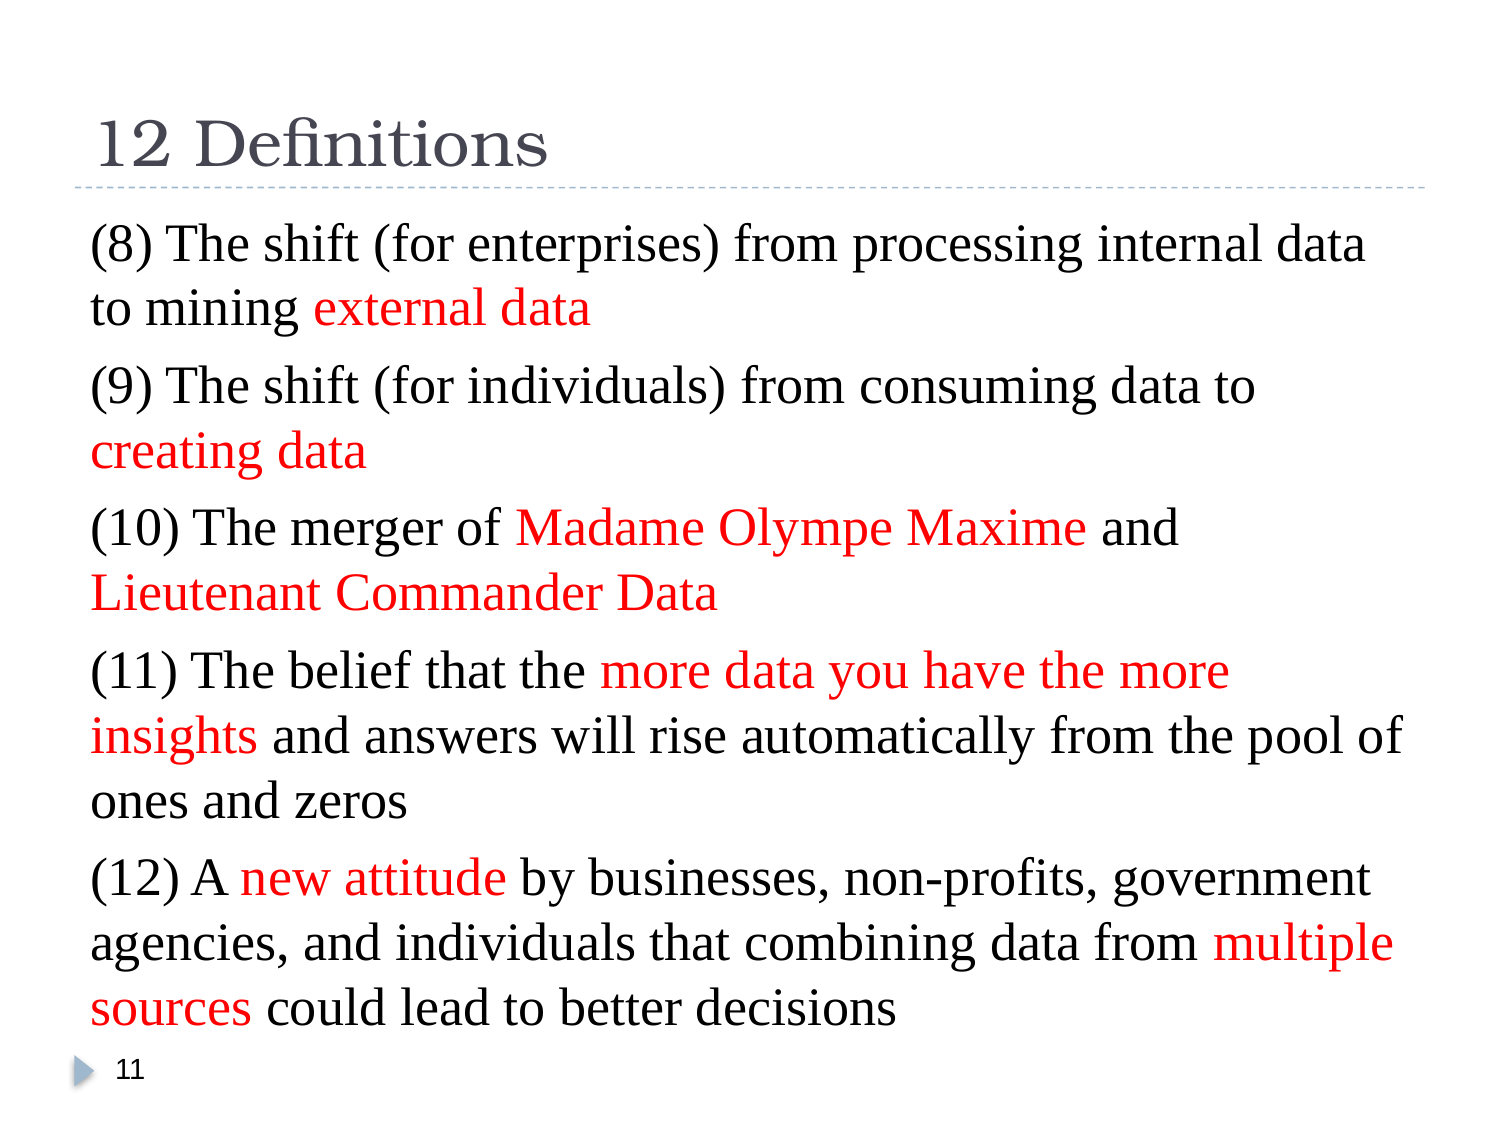

# 12 Definitions

(8) The shift (for enterprises) from processing internal data to mining external data
(9) The shift (for individuals) from consuming data to creating data
(10) The merger of Madame Olympe Maxime and Lieutenant Commander Data
(11) The belief that the more data you have the more insights and answers will rise automatically from the pool of ones and zeros
(12) A new attitude by businesses, non-profits, government agencies, and individuals that combining data from multiple sources could lead to better decisions
11